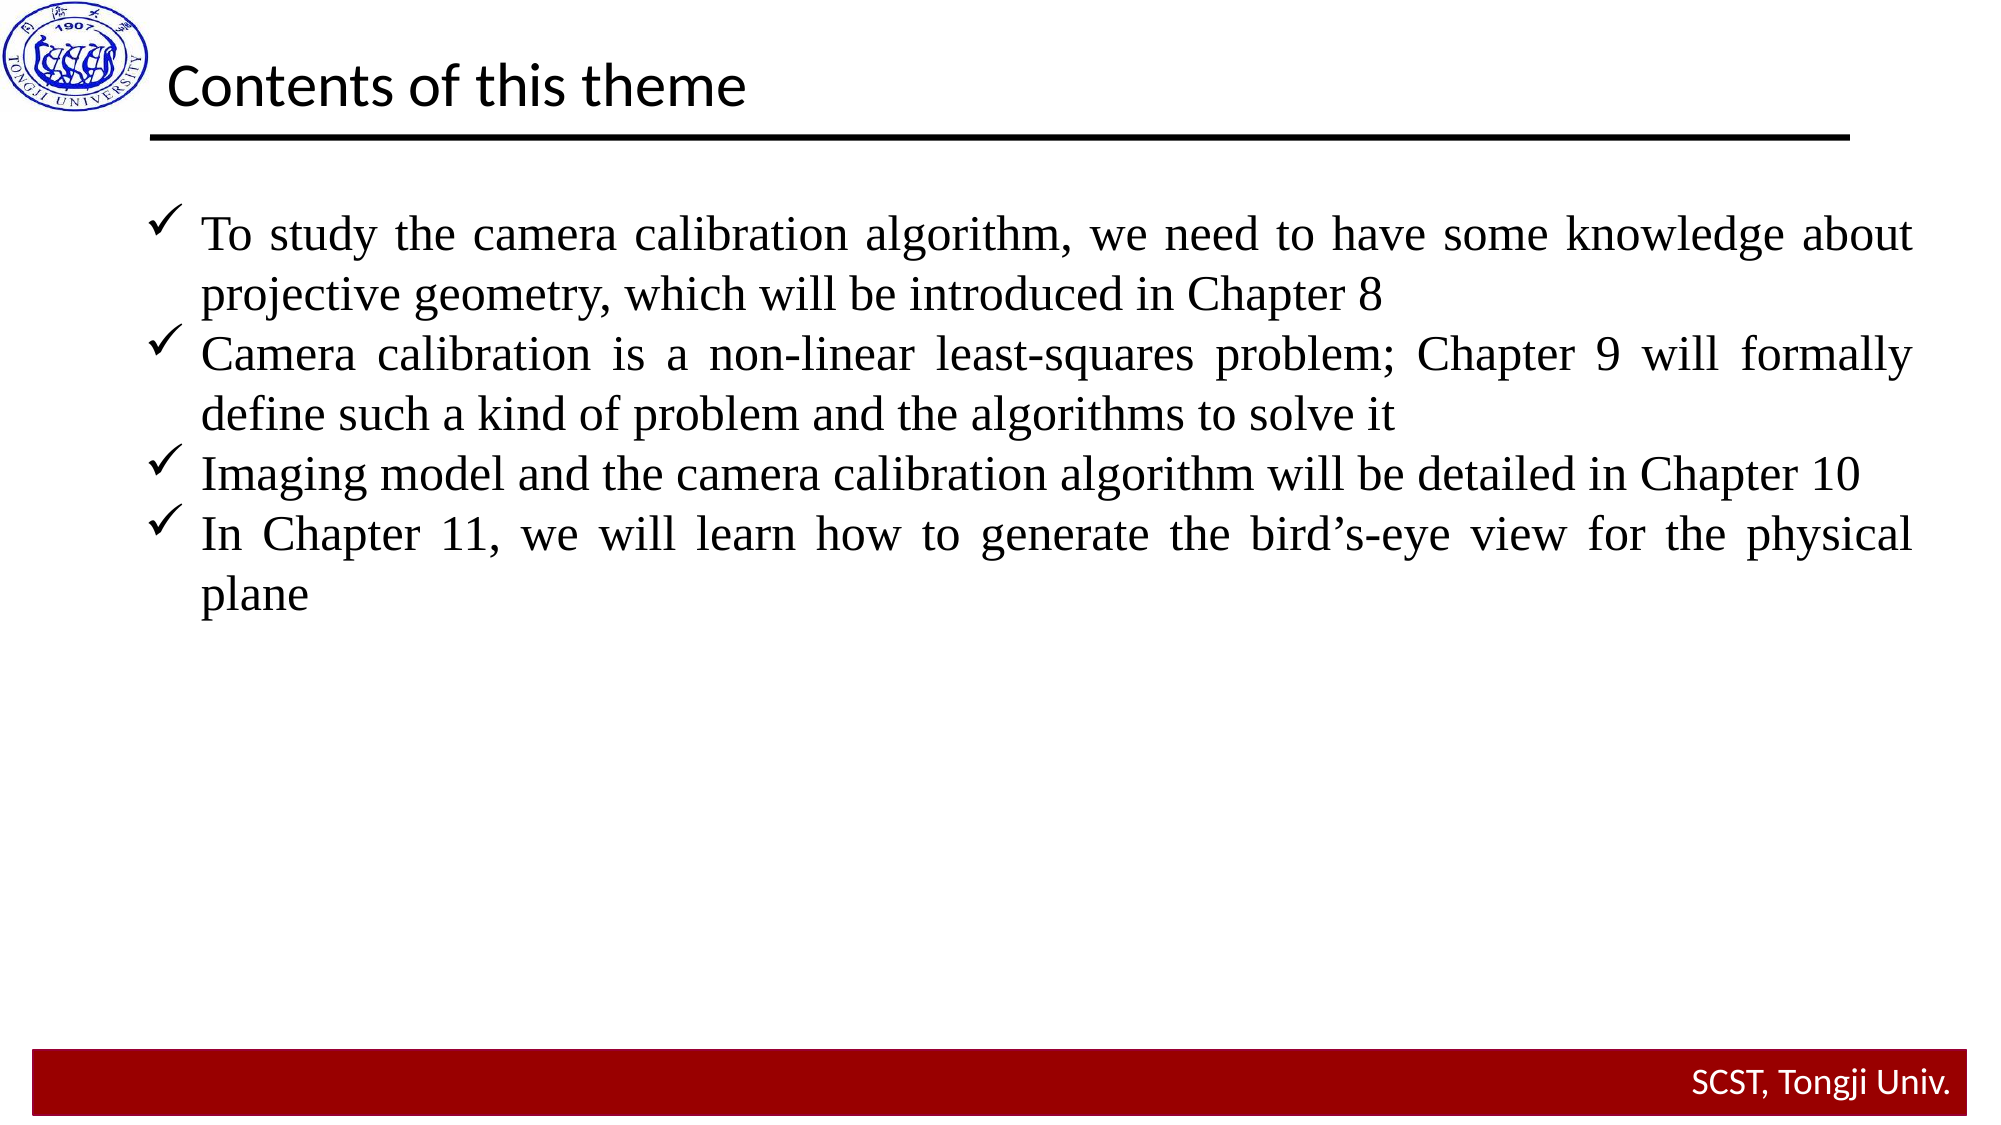

Contents of this theme
To study the camera calibration algorithm, we need to have some knowledge about projective geometry, which will be introduced in Chapter 8
Camera calibration is a non-linear least-squares problem; Chapter 9 will formally define such a kind of problem and the algorithms to solve it
Imaging model and the camera calibration algorithm will be detailed in Chapter 10
In Chapter 11, we will learn how to generate the bird’s-eye view for the physical plane